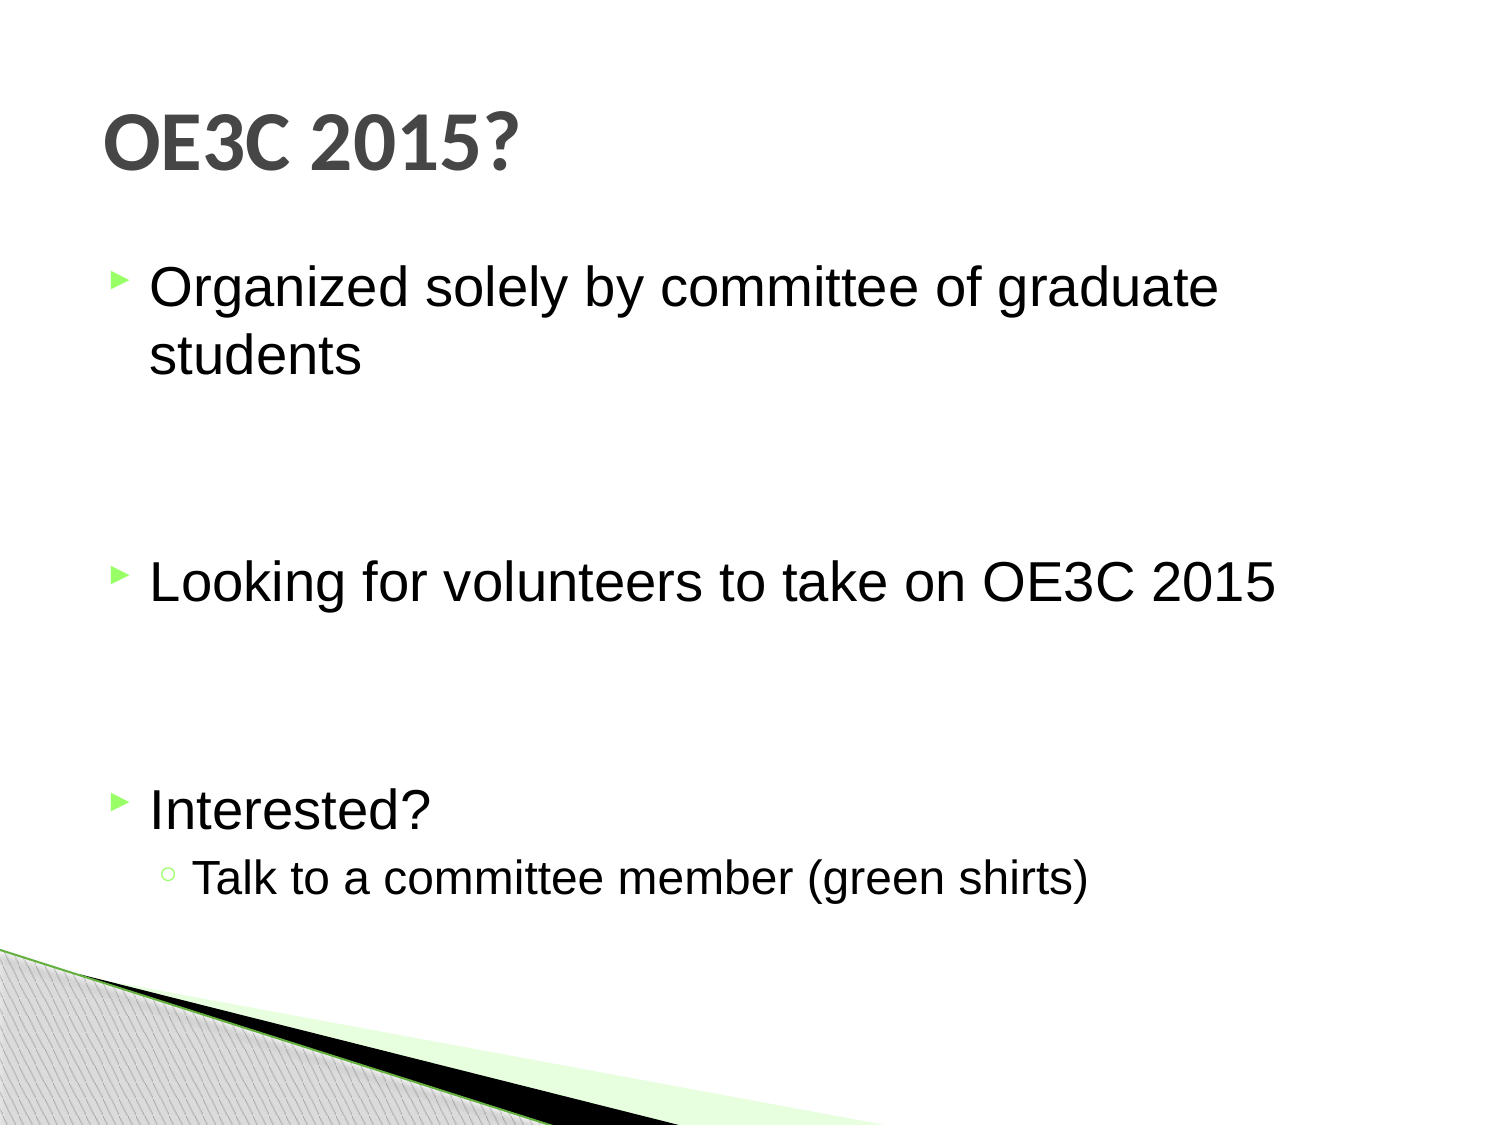

OE3C 2015?
Organized solely by committee of graduate students

Looking for volunteers to take on OE3C 2015

Interested?
Talk to a committee member (green shirts)